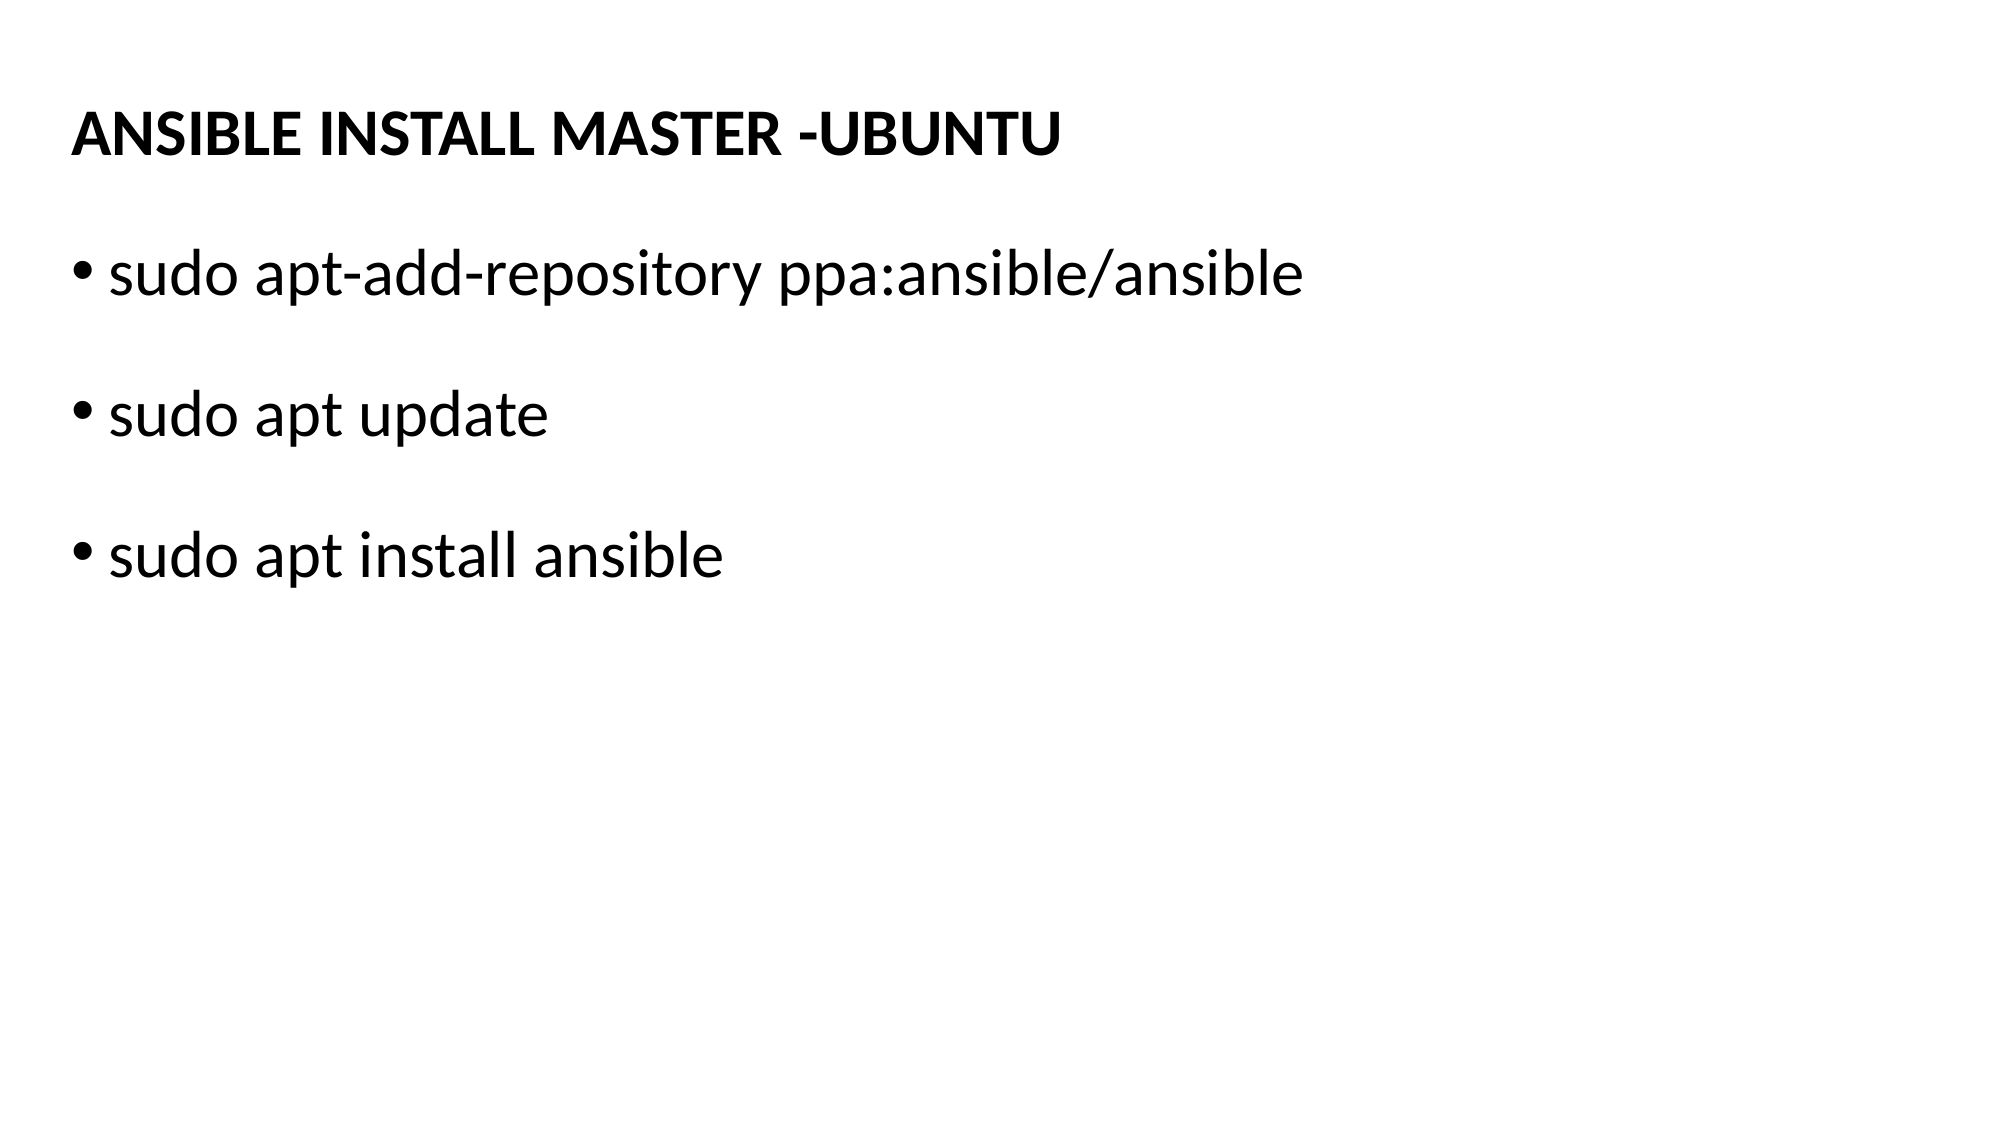

ANSIBLE INSTALL MASTER -UBUNTU
sudo apt-add-repository ppa:ansible/ansible
sudo apt update
sudo apt install ansible